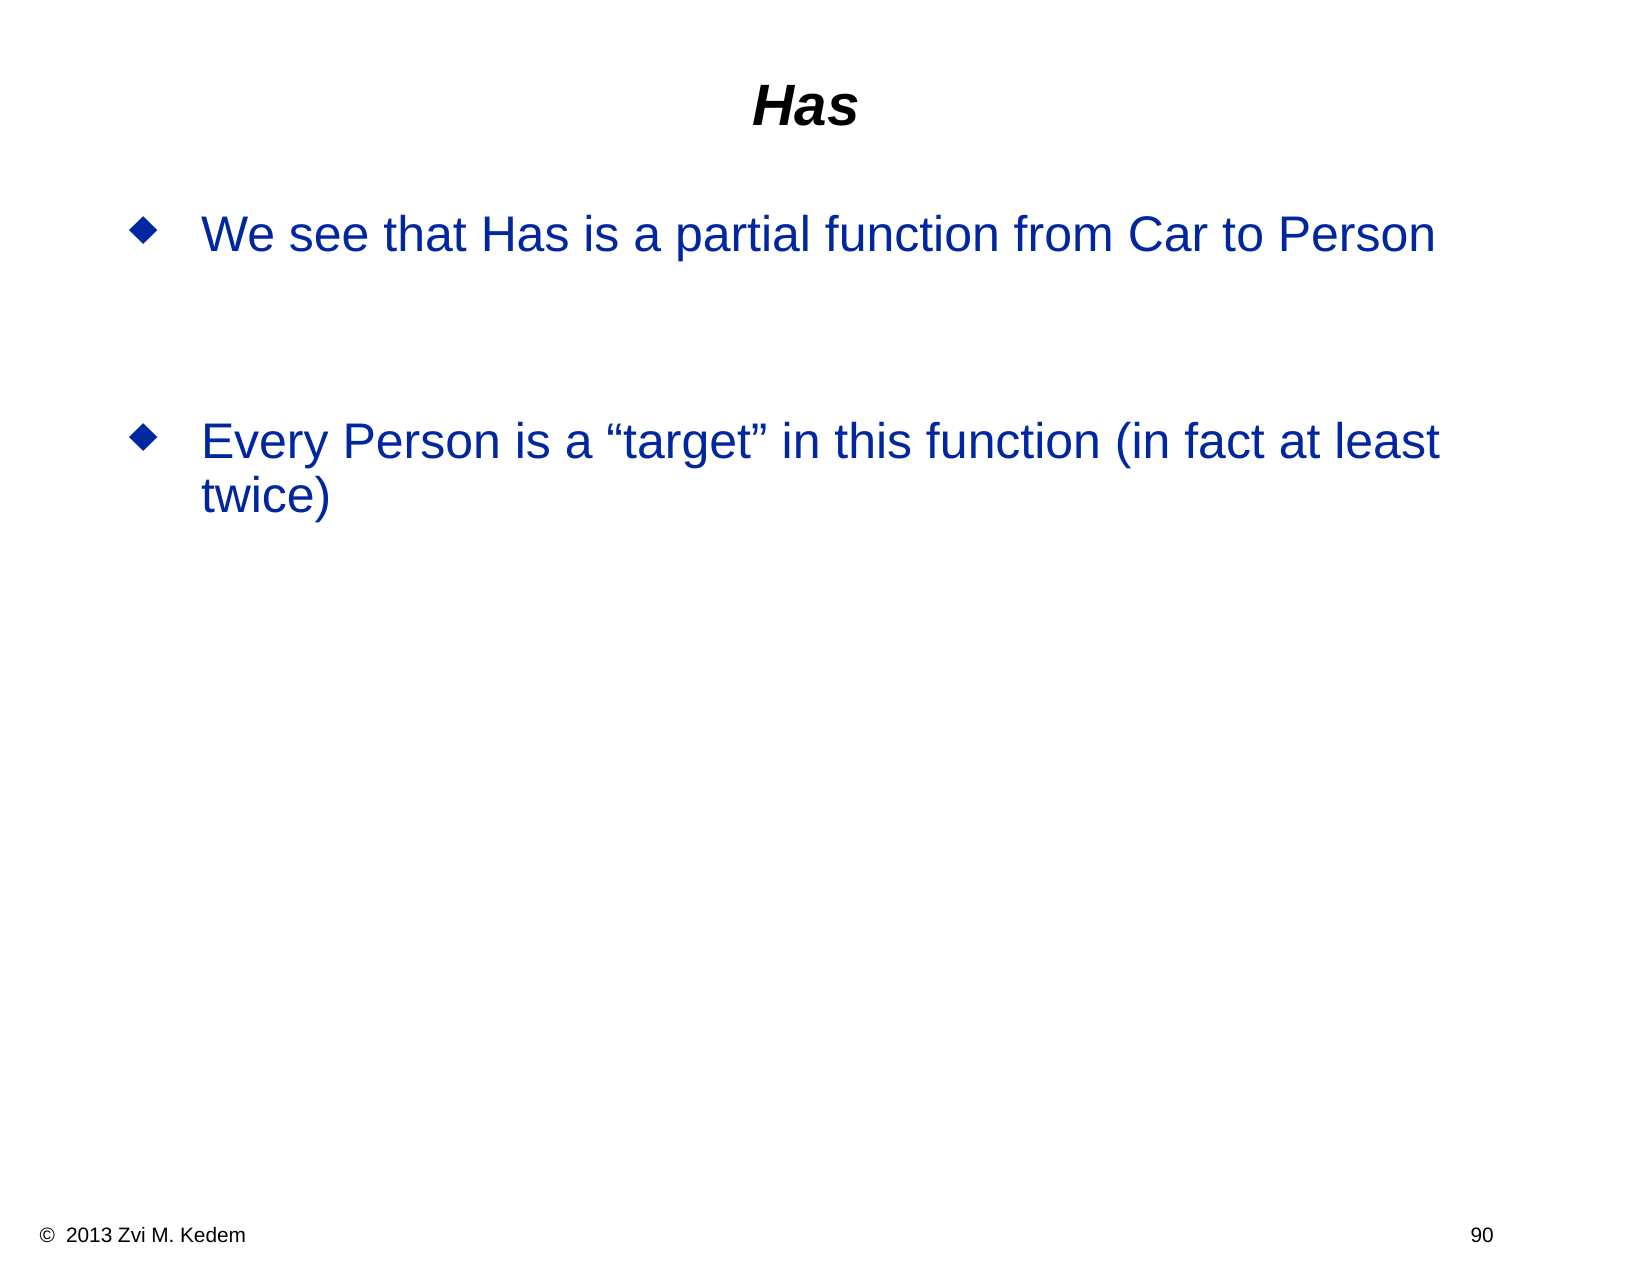

# Has
We see that Has is a partial function from Car to Person

Every Person is a “target” in this function (in fact at least twice)